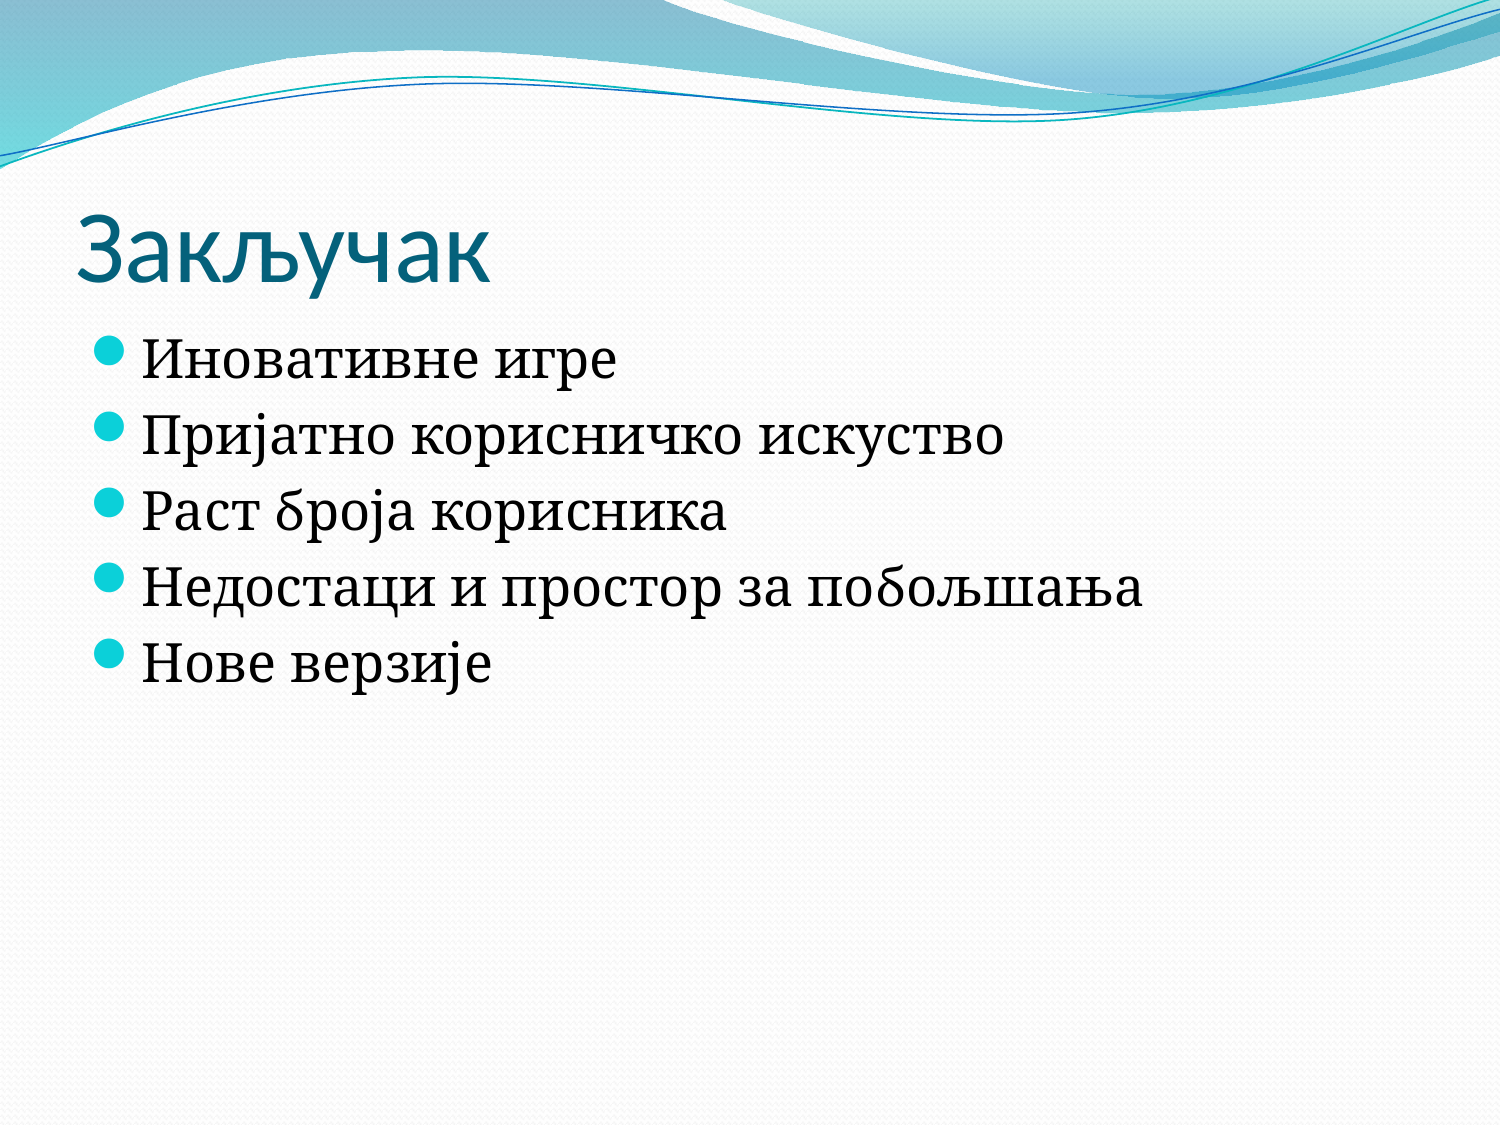

# Закључак
Иновативне игре
Пријатно корисничко искуство
Раст броја корисника
Недостаци и простор за побољшања
Нове верзије